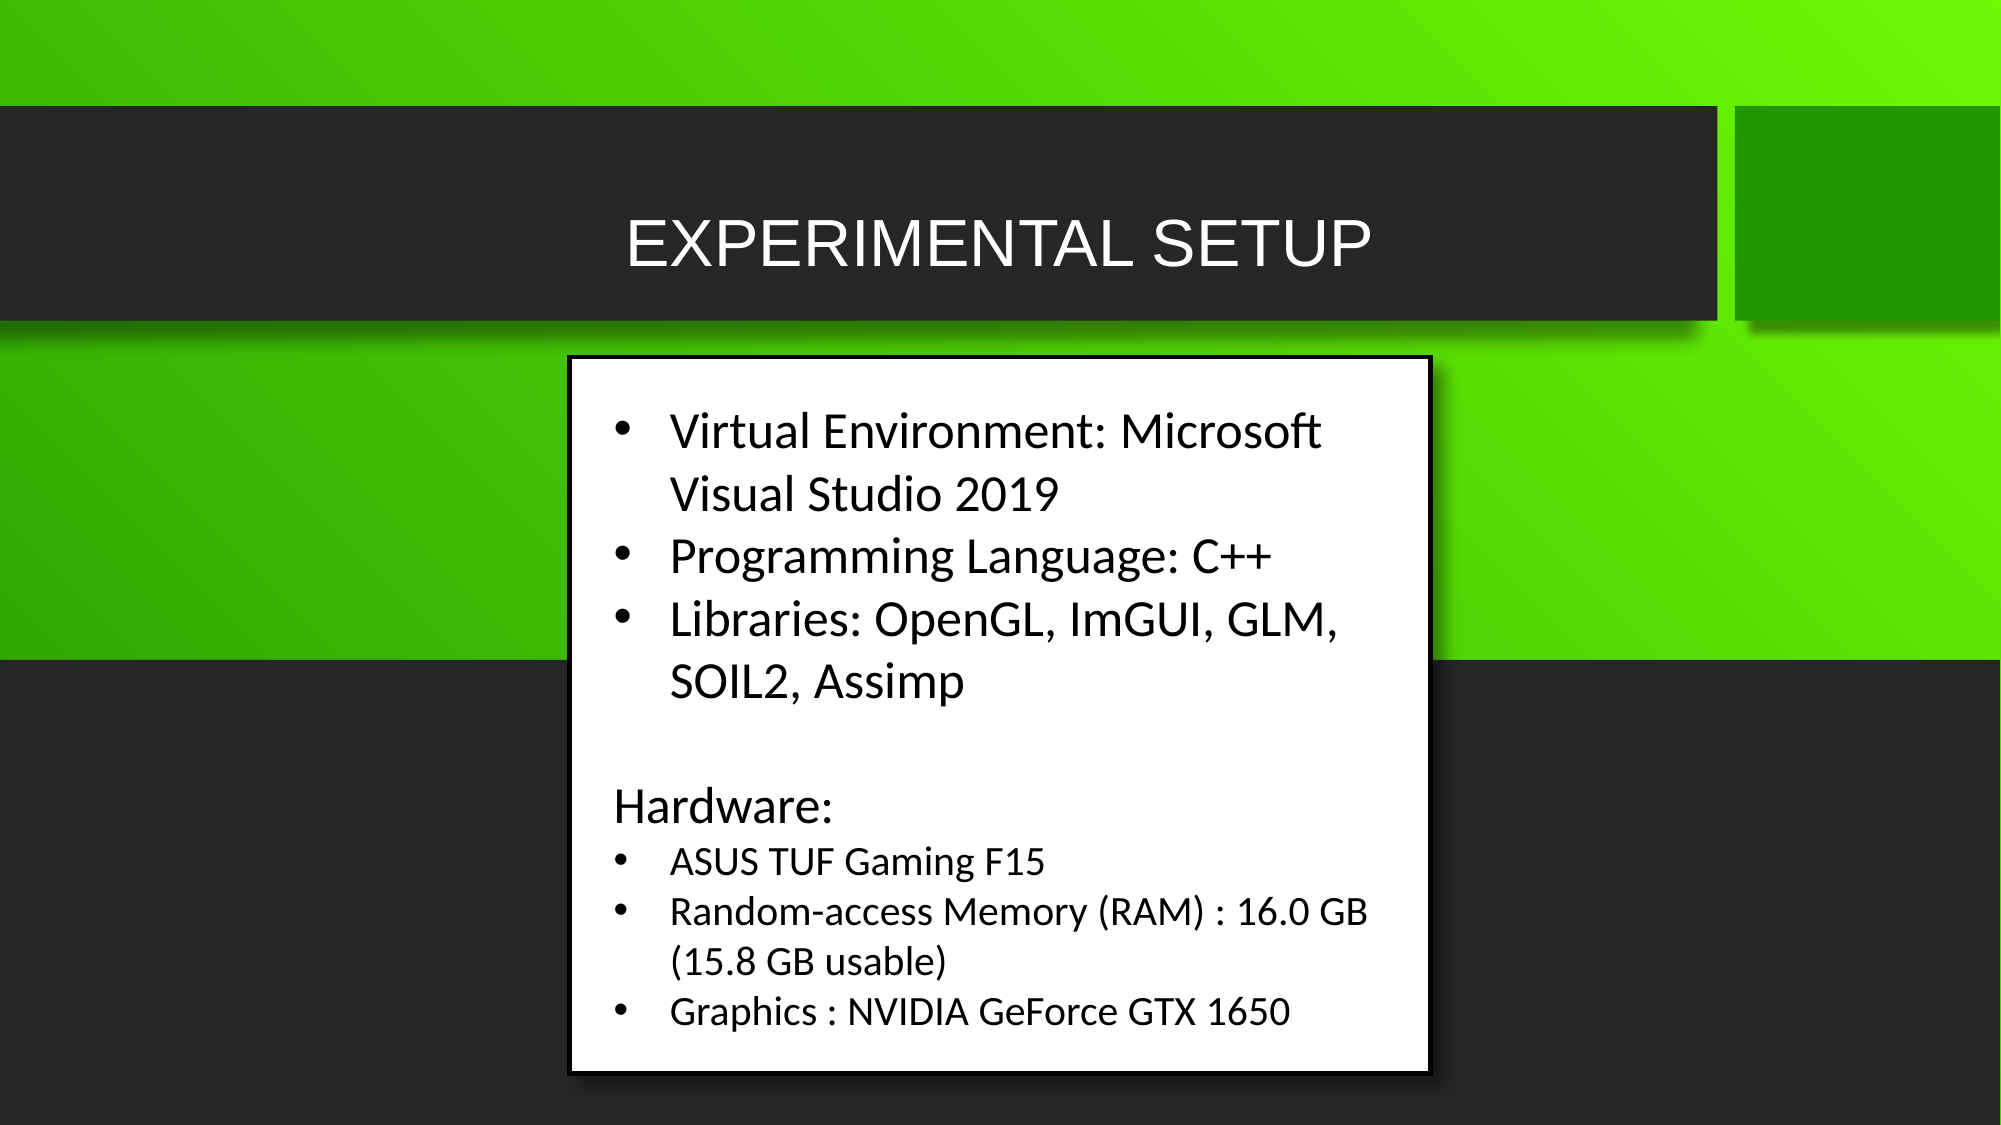

EXPERIMENTAL SETUP
Virtual Environment: Microsoft Visual Studio 2019
Programming Language: C++
Libraries: OpenGL, ImGUI, GLM, SOIL2, Assimp

Hardware:
ASUS TUF Gaming F15
Random-access Memory (RAM) : 16.0 GB (15.8 GB usable)
Graphics : NVIDIA GeForce GTX 1650